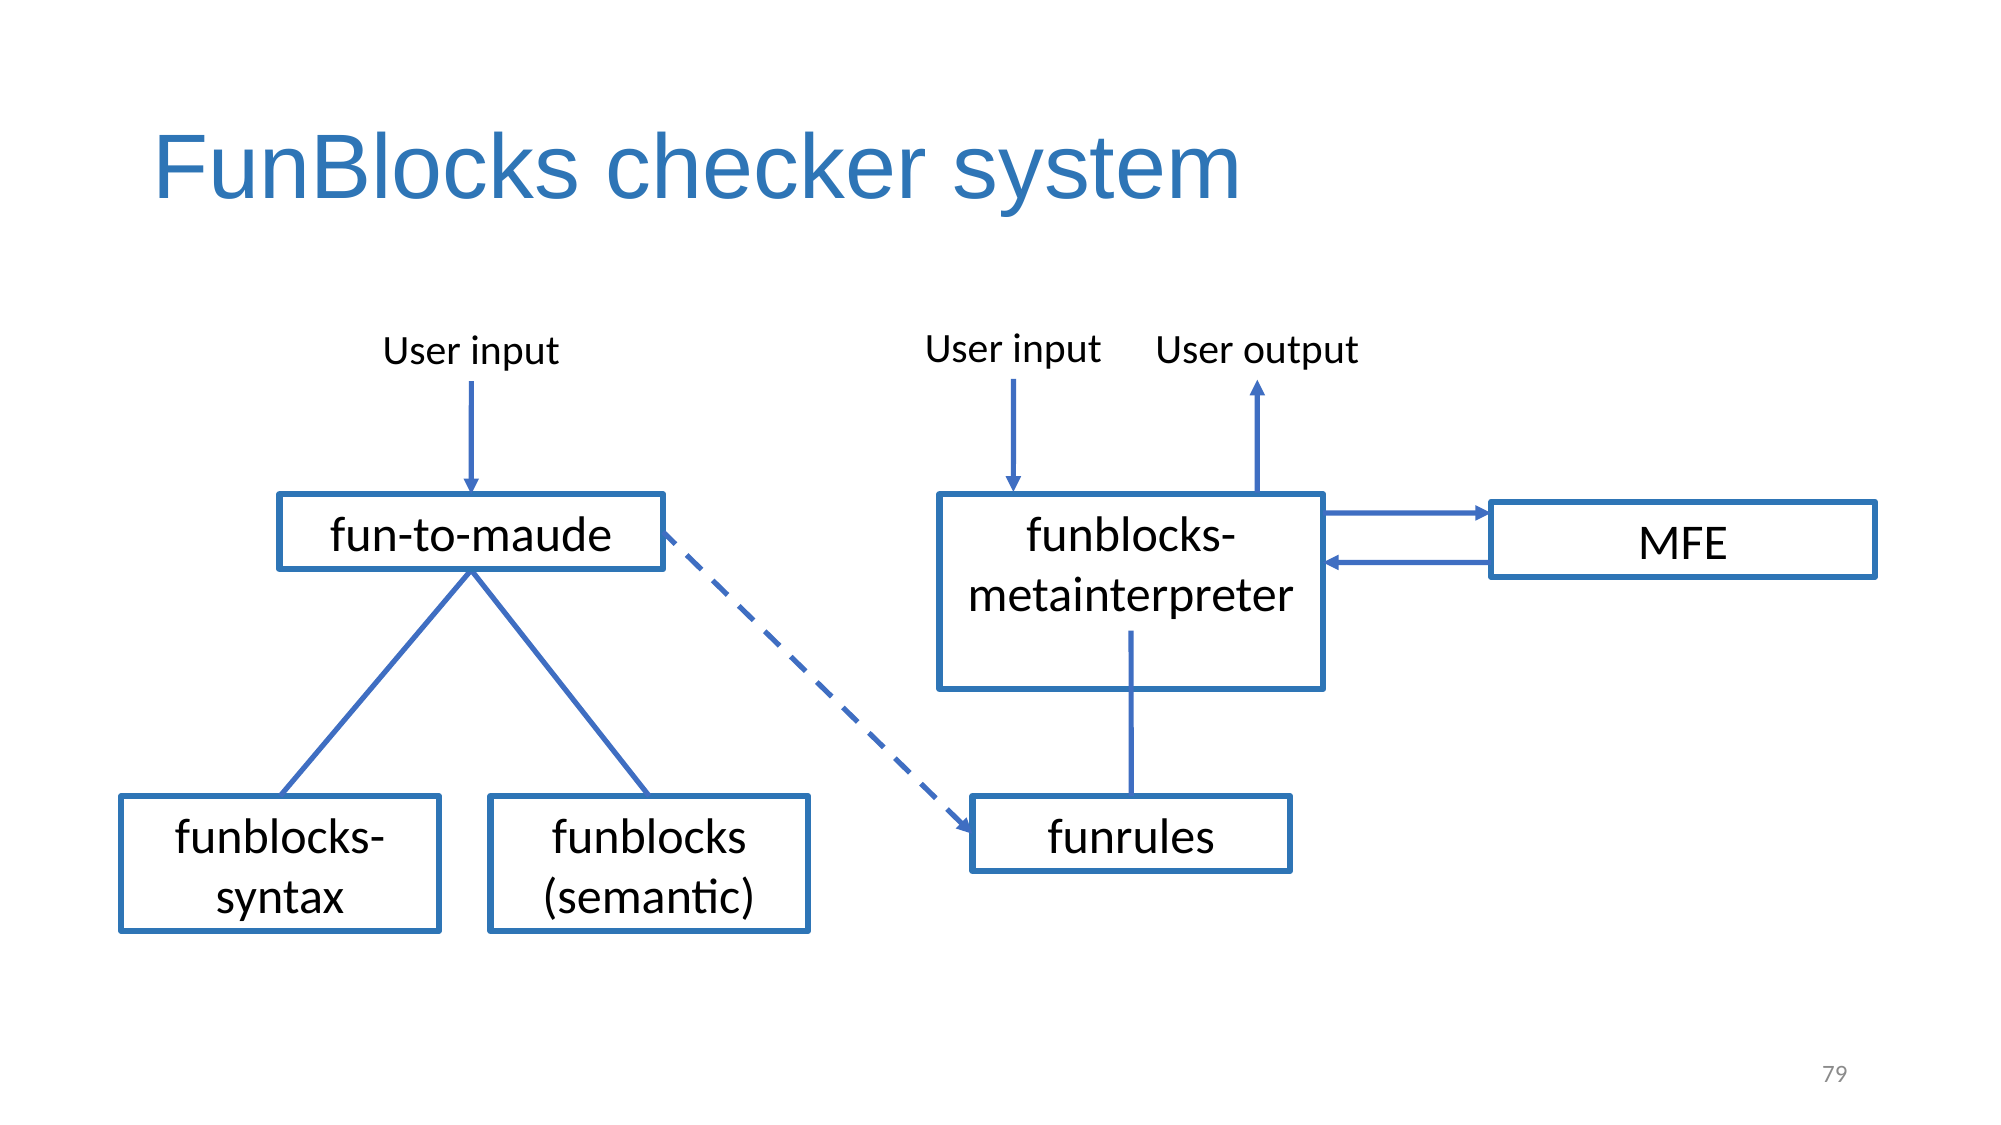

FunBlocks checker system
User input
User output
User input

fun-to-maude
funblocks-metainterpreter
MFE

funblocks-syntax
funblocks
(semantic)
funrules
79